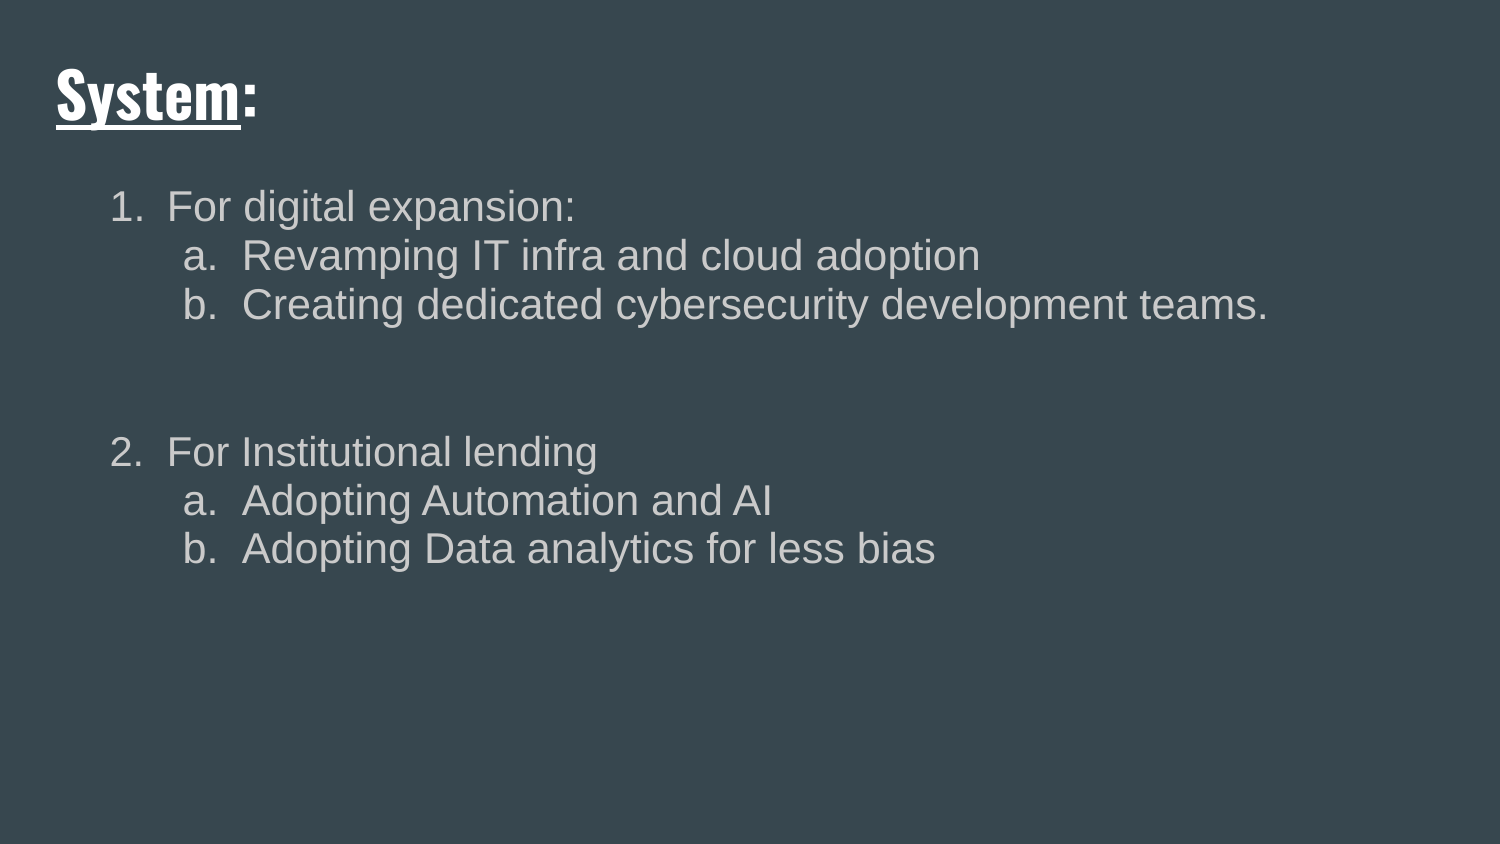

# System:
For digital expansion:
Revamping IT infra and cloud adoption
Creating dedicated cybersecurity development teams.

For Institutional lending
Adopting Automation and AI
Adopting Data analytics for less bias